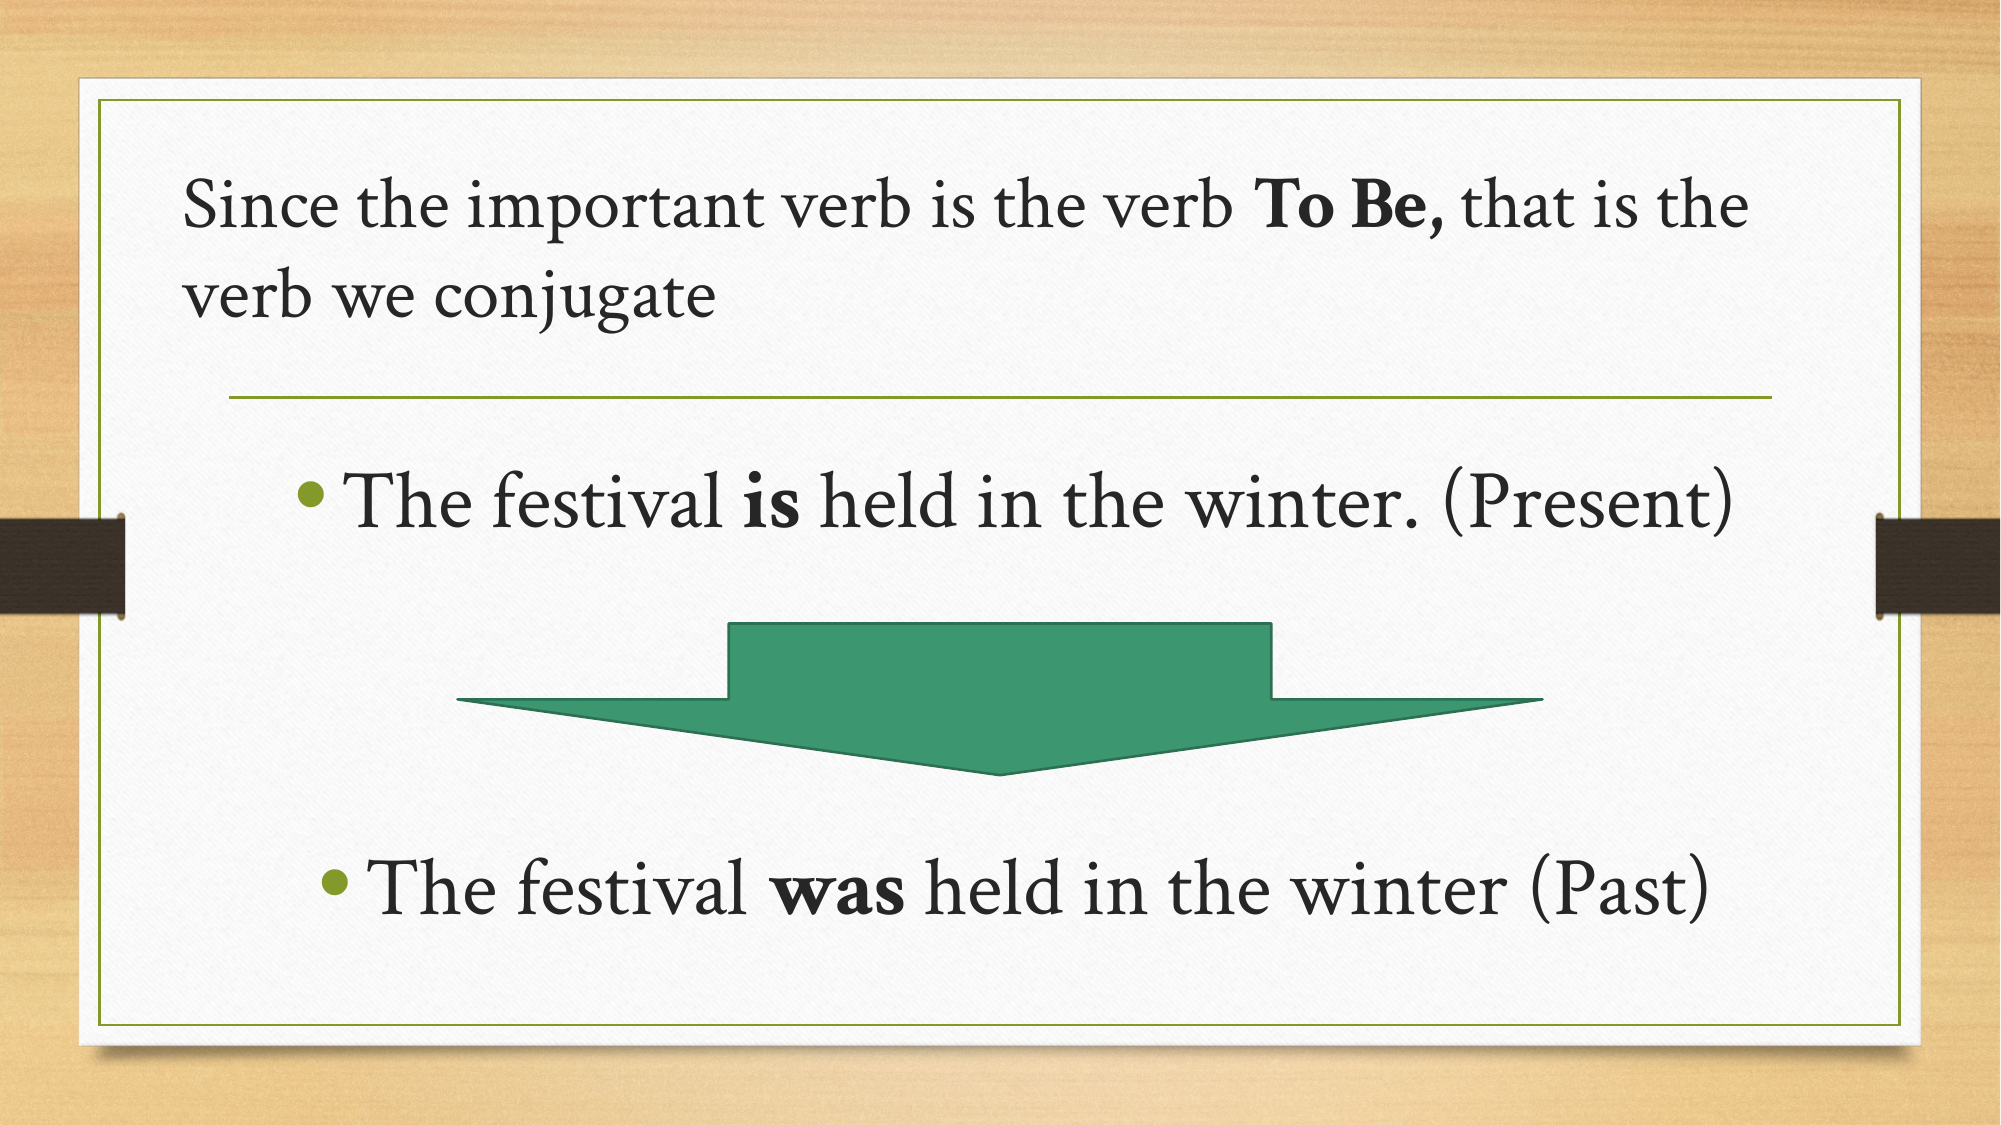

Since the important verb is the verb To Be, that is the verb we conjugate

The festival is held in the winter. (Present)

The festival was held in the winter (Past)